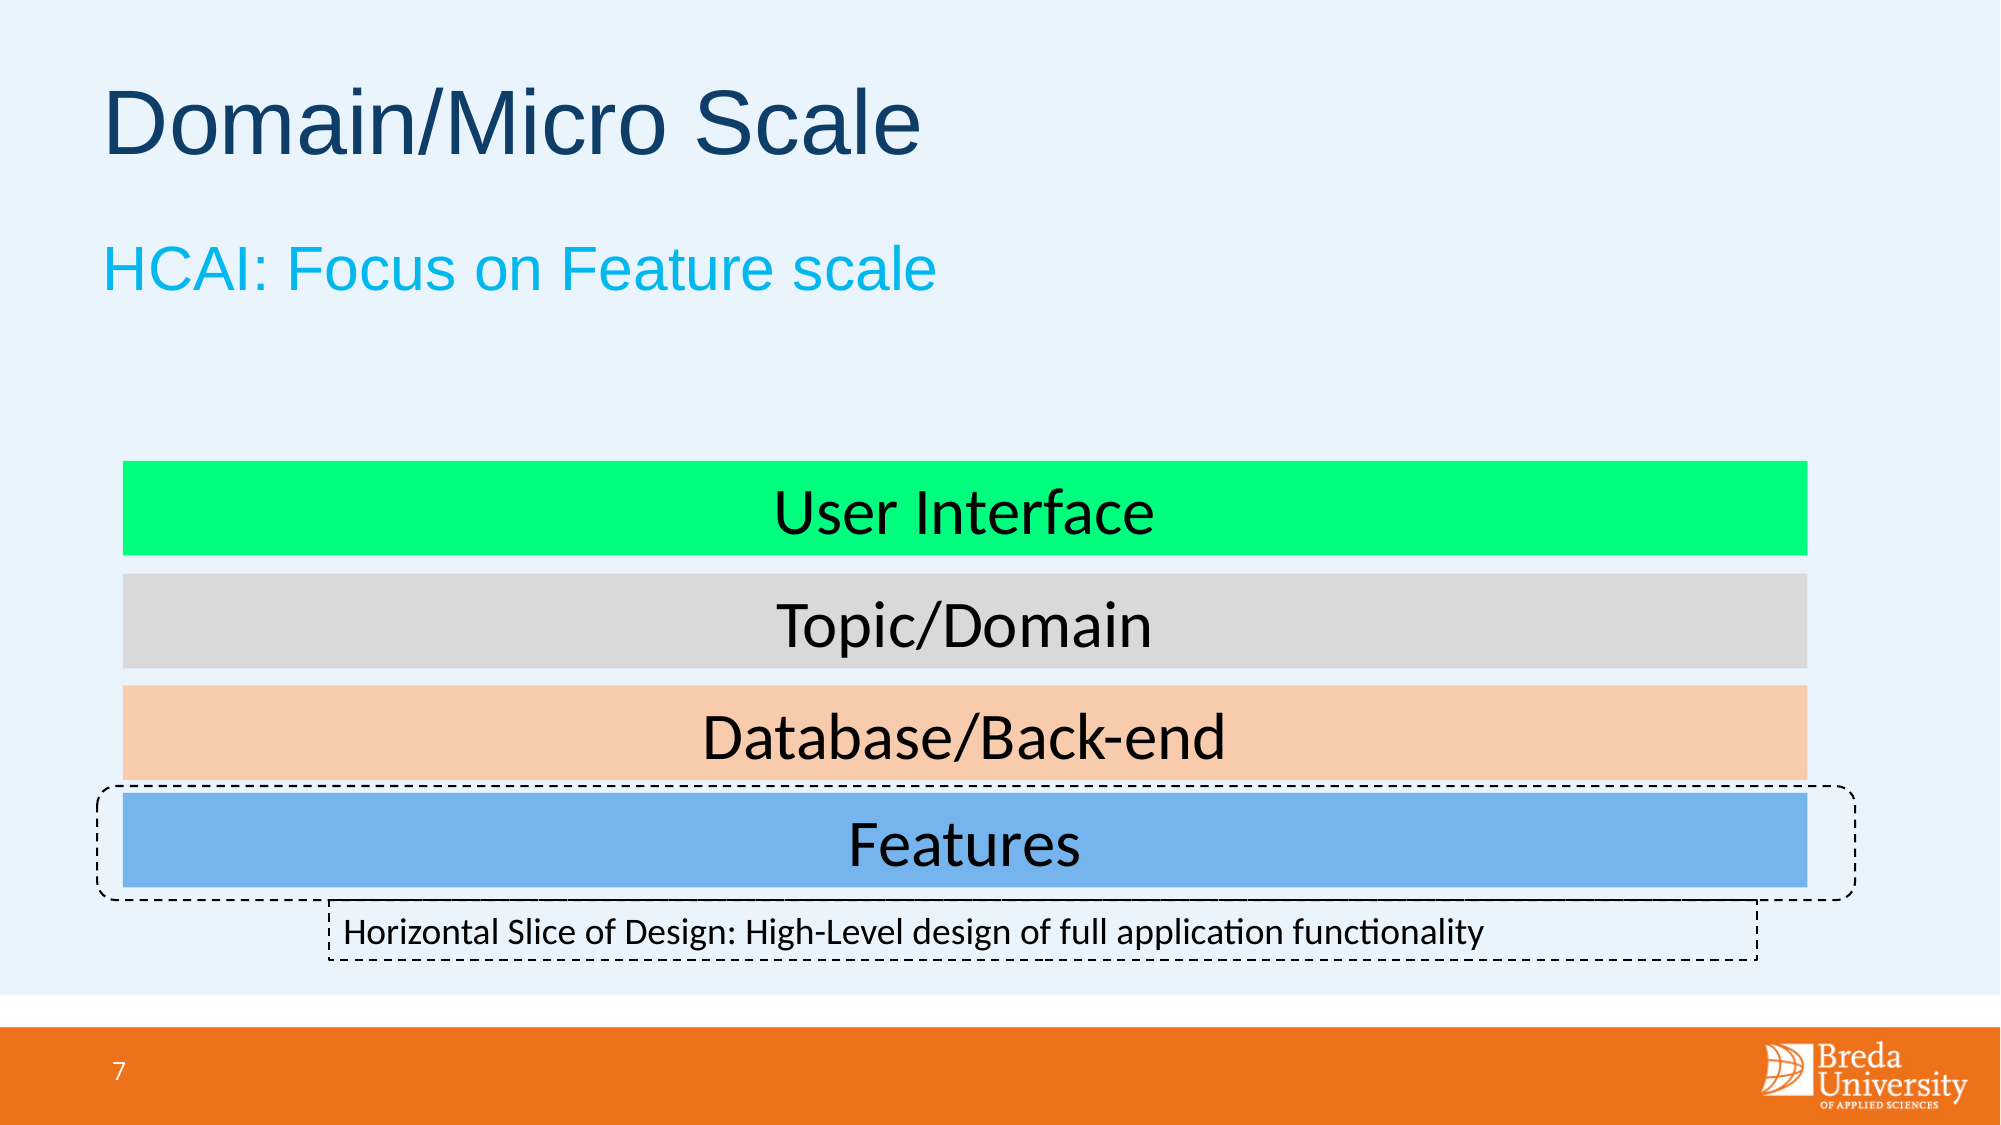

# Domain/Micro Scale
HCAI: Focus on Feature scale
User Interface
Topic/Domain
Database/Back-end

Features
Horizontal Slice of Design: High-Level design of full application functionality
7